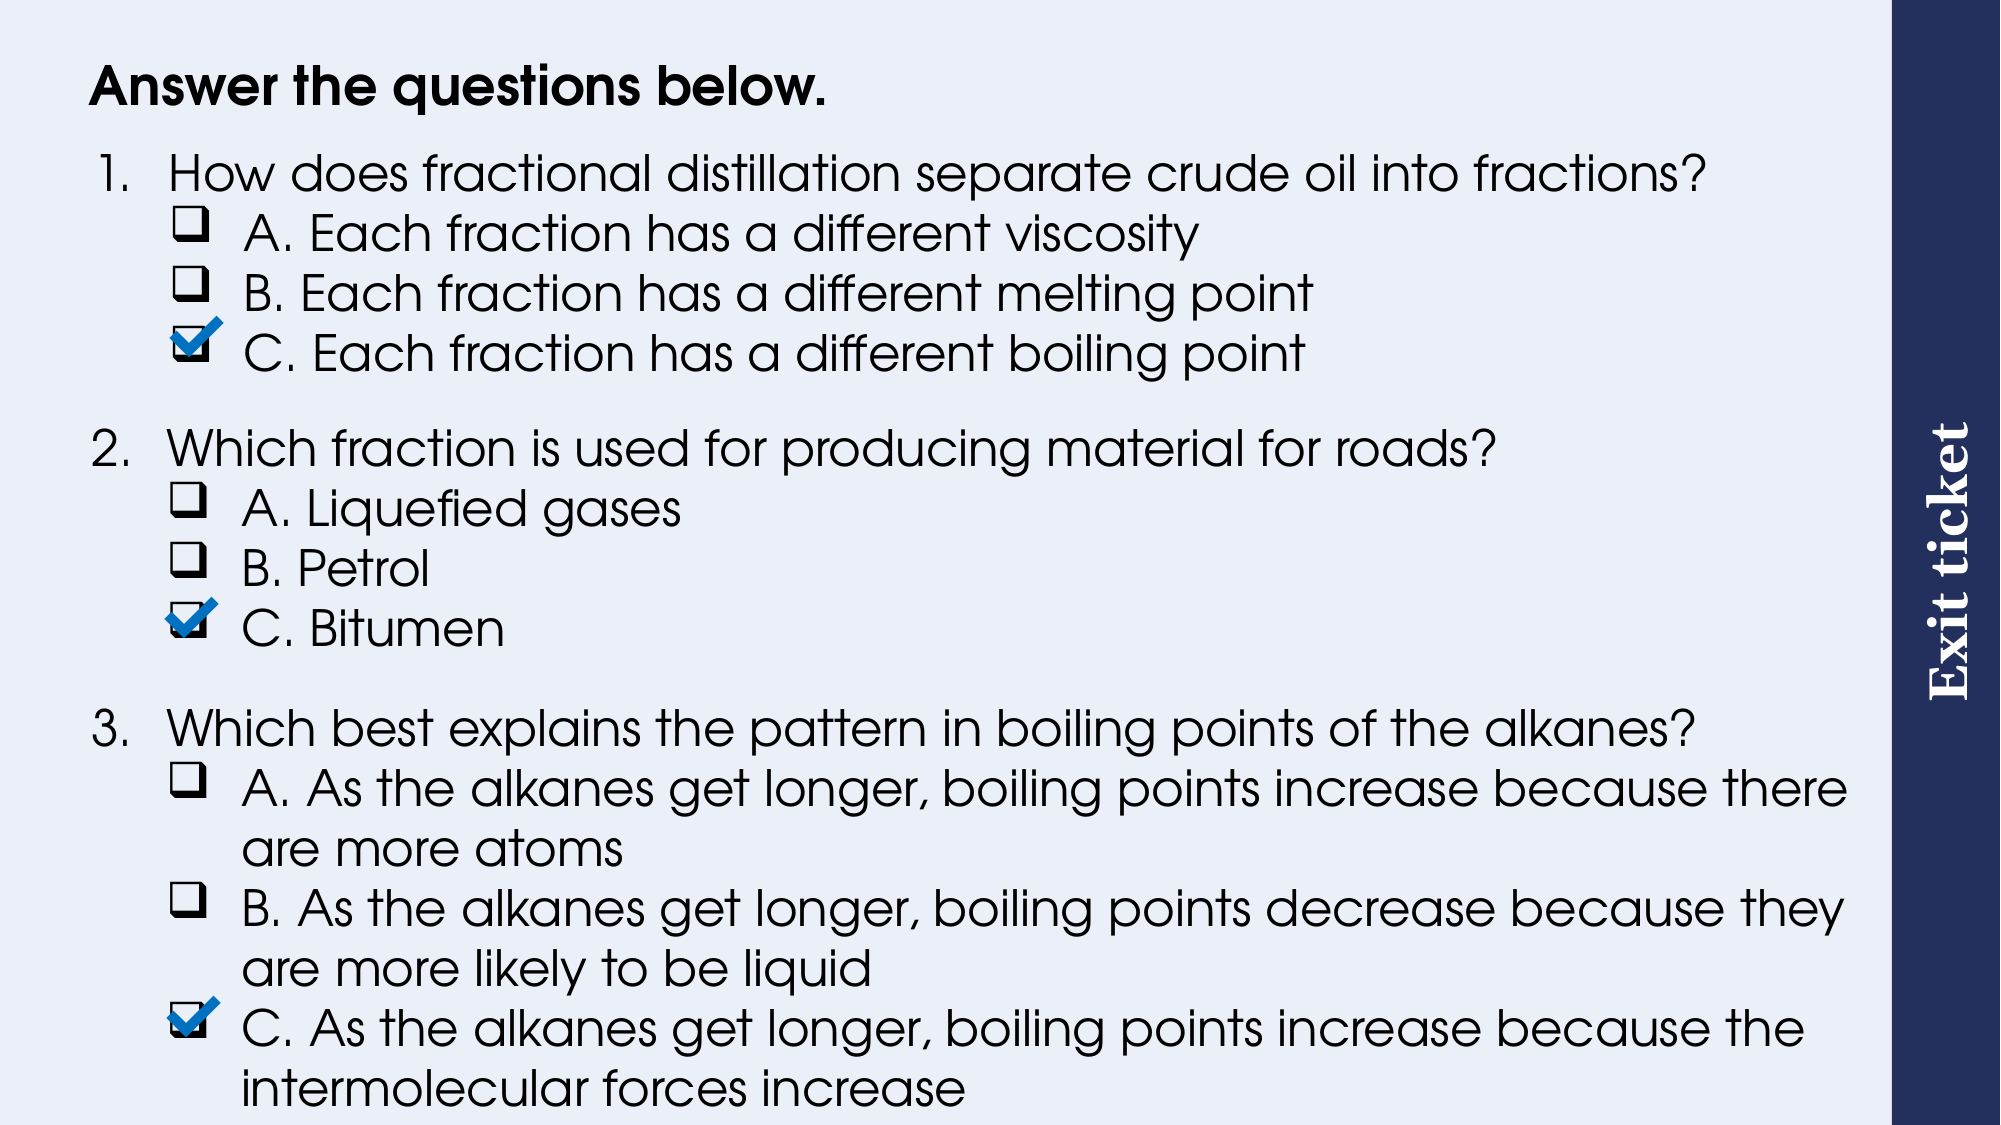

# Answer the questions below.
How does fractional distillation separate crude oil into fractions?
A. Each fraction has a different viscosity
B. Each fraction has a different melting point
C. Each fraction has a different boiling point

✓
Which fraction is used for producing material for roads?
A. Liquefied gases
B. Petrol
C. Bitumen
✓
Which best explains the pattern in boiling points of the alkanes?
A. As the alkanes get longer, boiling points increase because there are more atoms
B. As the alkanes get longer, boiling points decrease because they are more likely to be liquid
C. As the alkanes get longer, boiling points increase because the intermolecular forces increase

✓